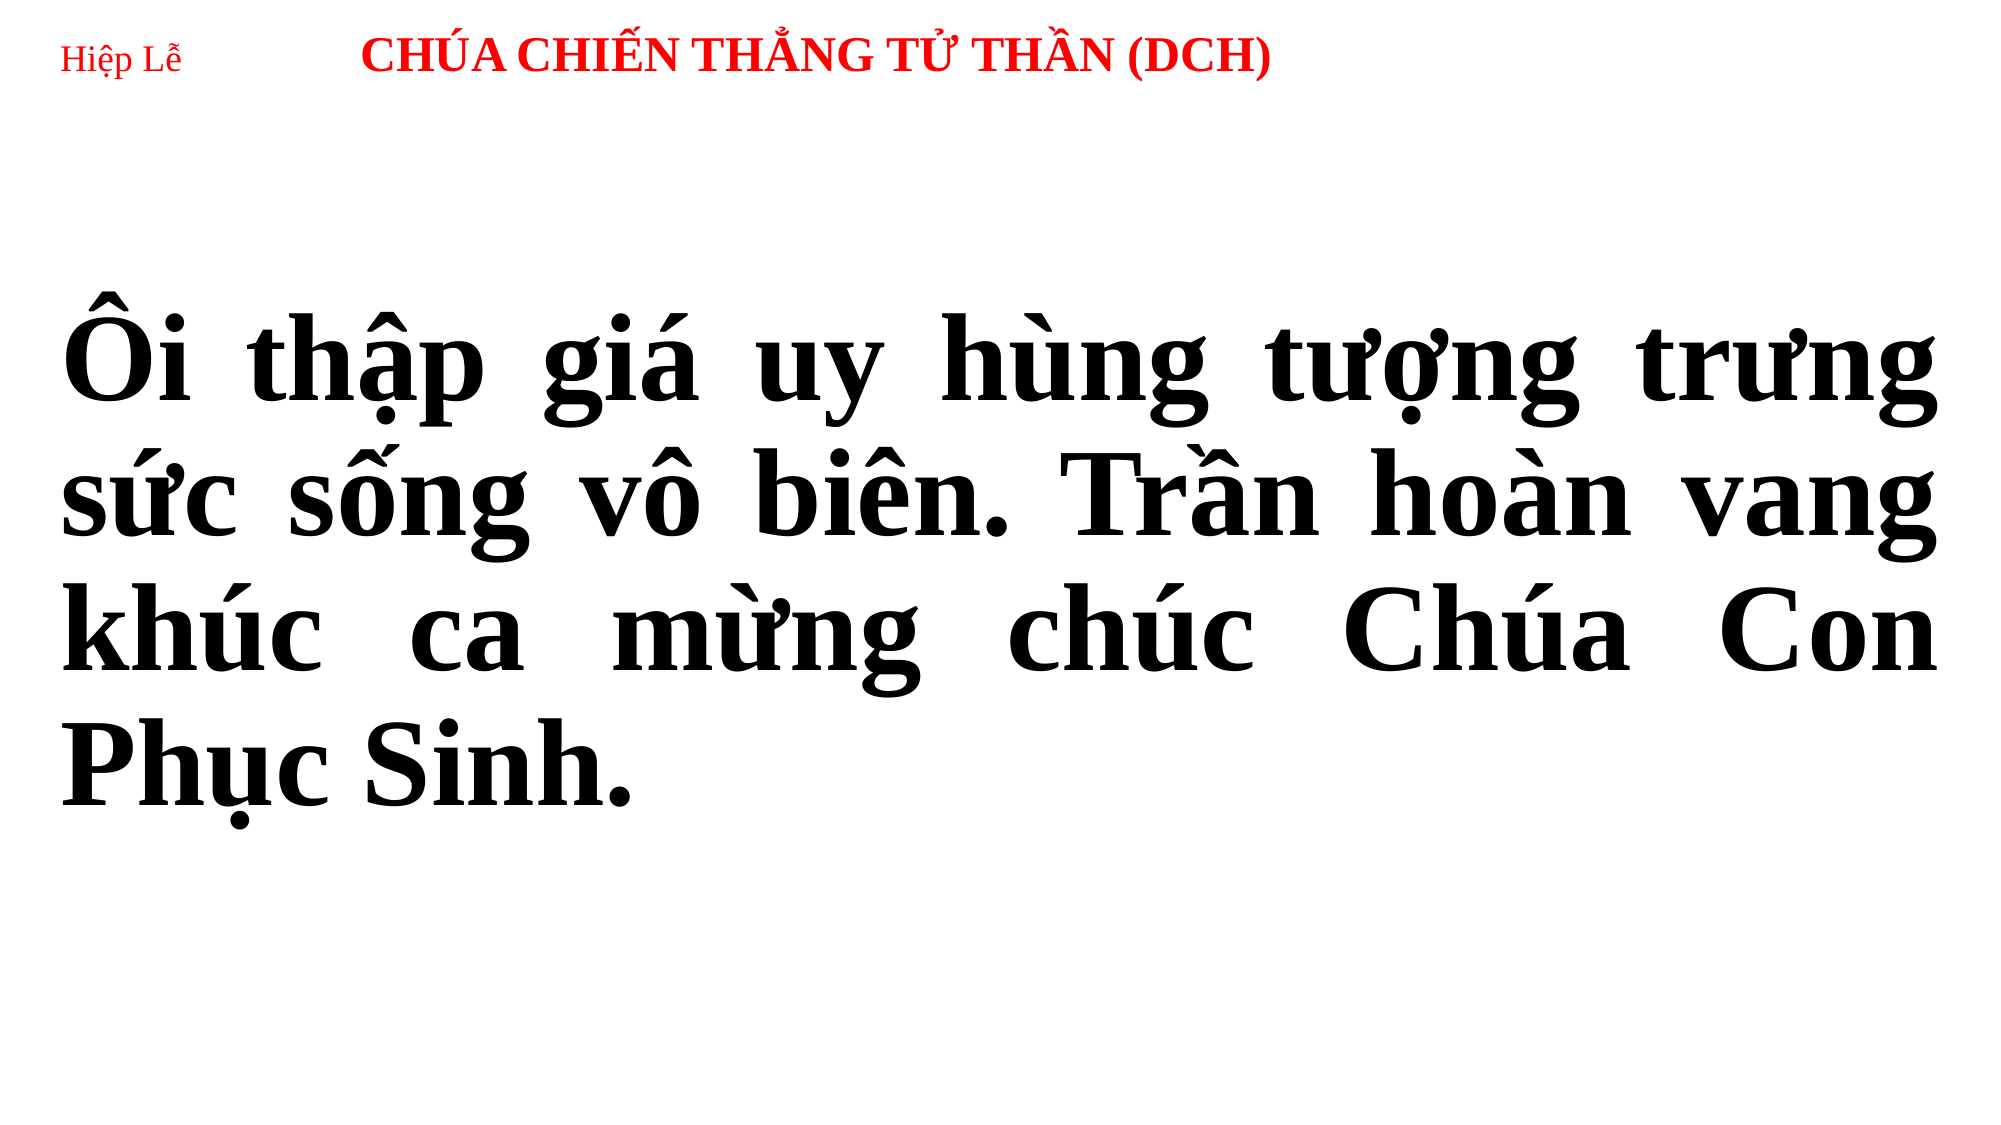

# Hiệp Lễ              	CHÚA CHIẾN THẲNG TỬ THẦN (DCH)
Ôi thập giá uy hùng tượng trưng sức sống vô biên. Trần hoàn vang khúc ca mừng chúc Chúa Con Phục Sinh.